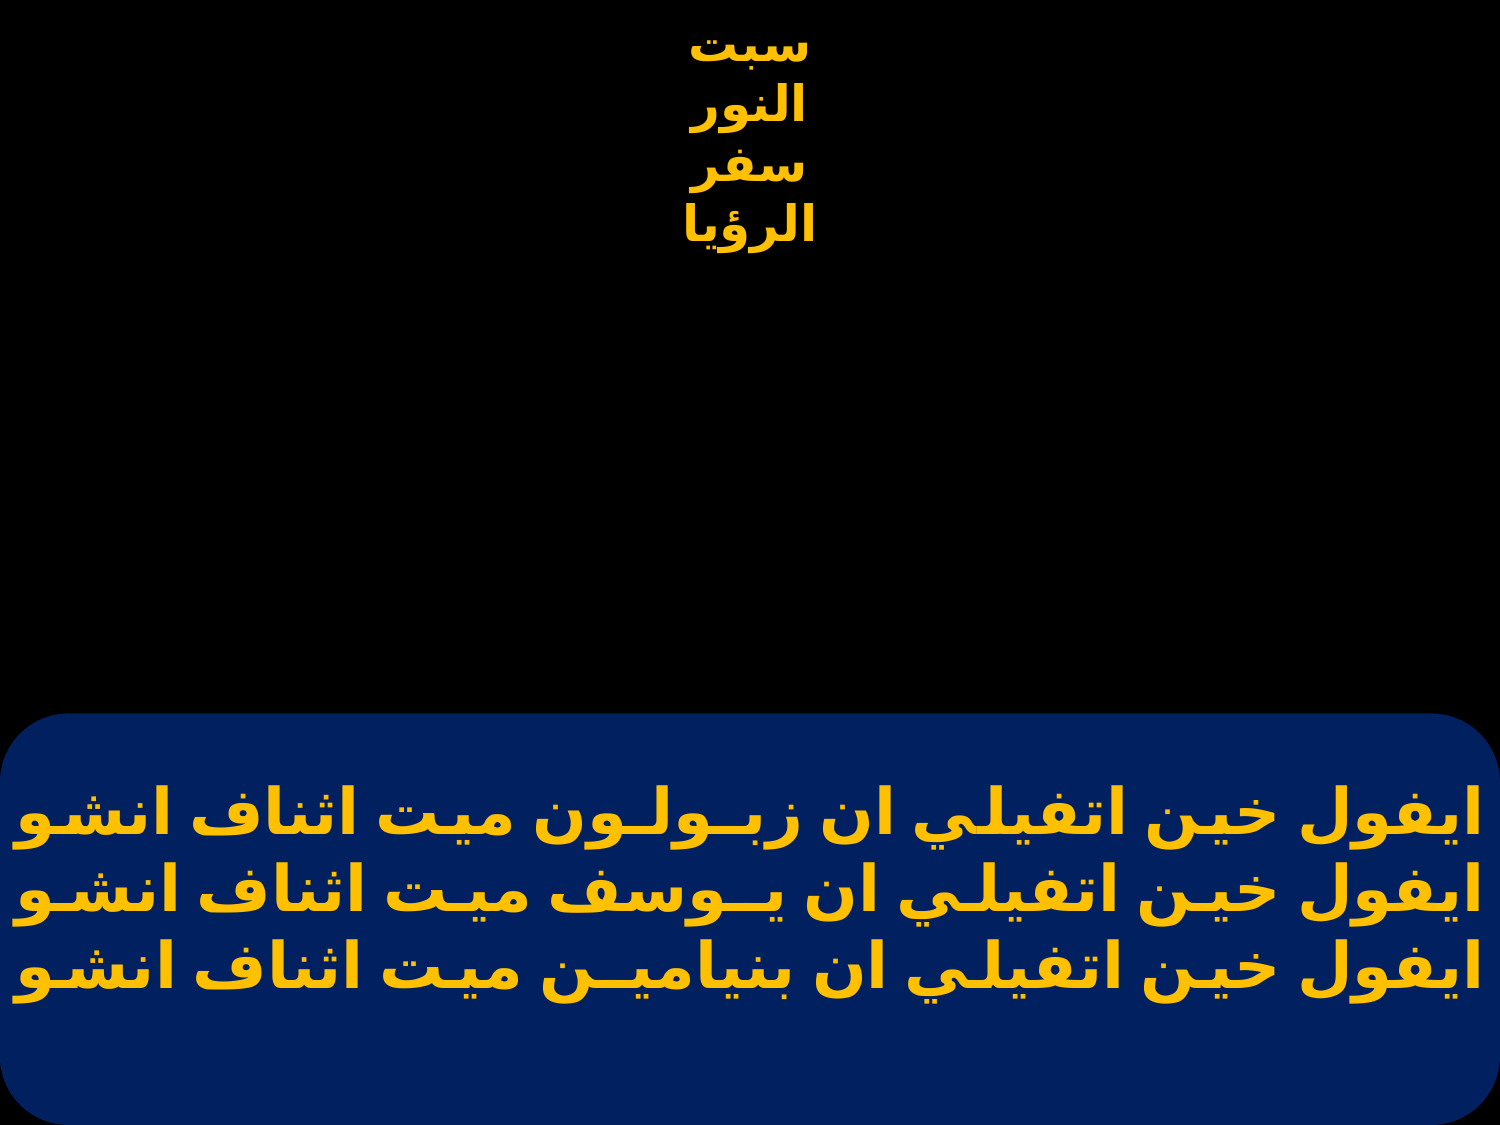

# ايفول خين اتفيلي ان زبـولـون ميت اثناف انشو ايفول خين اتفيلي ان يـوسف ميت اثناف انشو ايفول خين اتفيلي ان بنياميـن ميت اثناف انشو